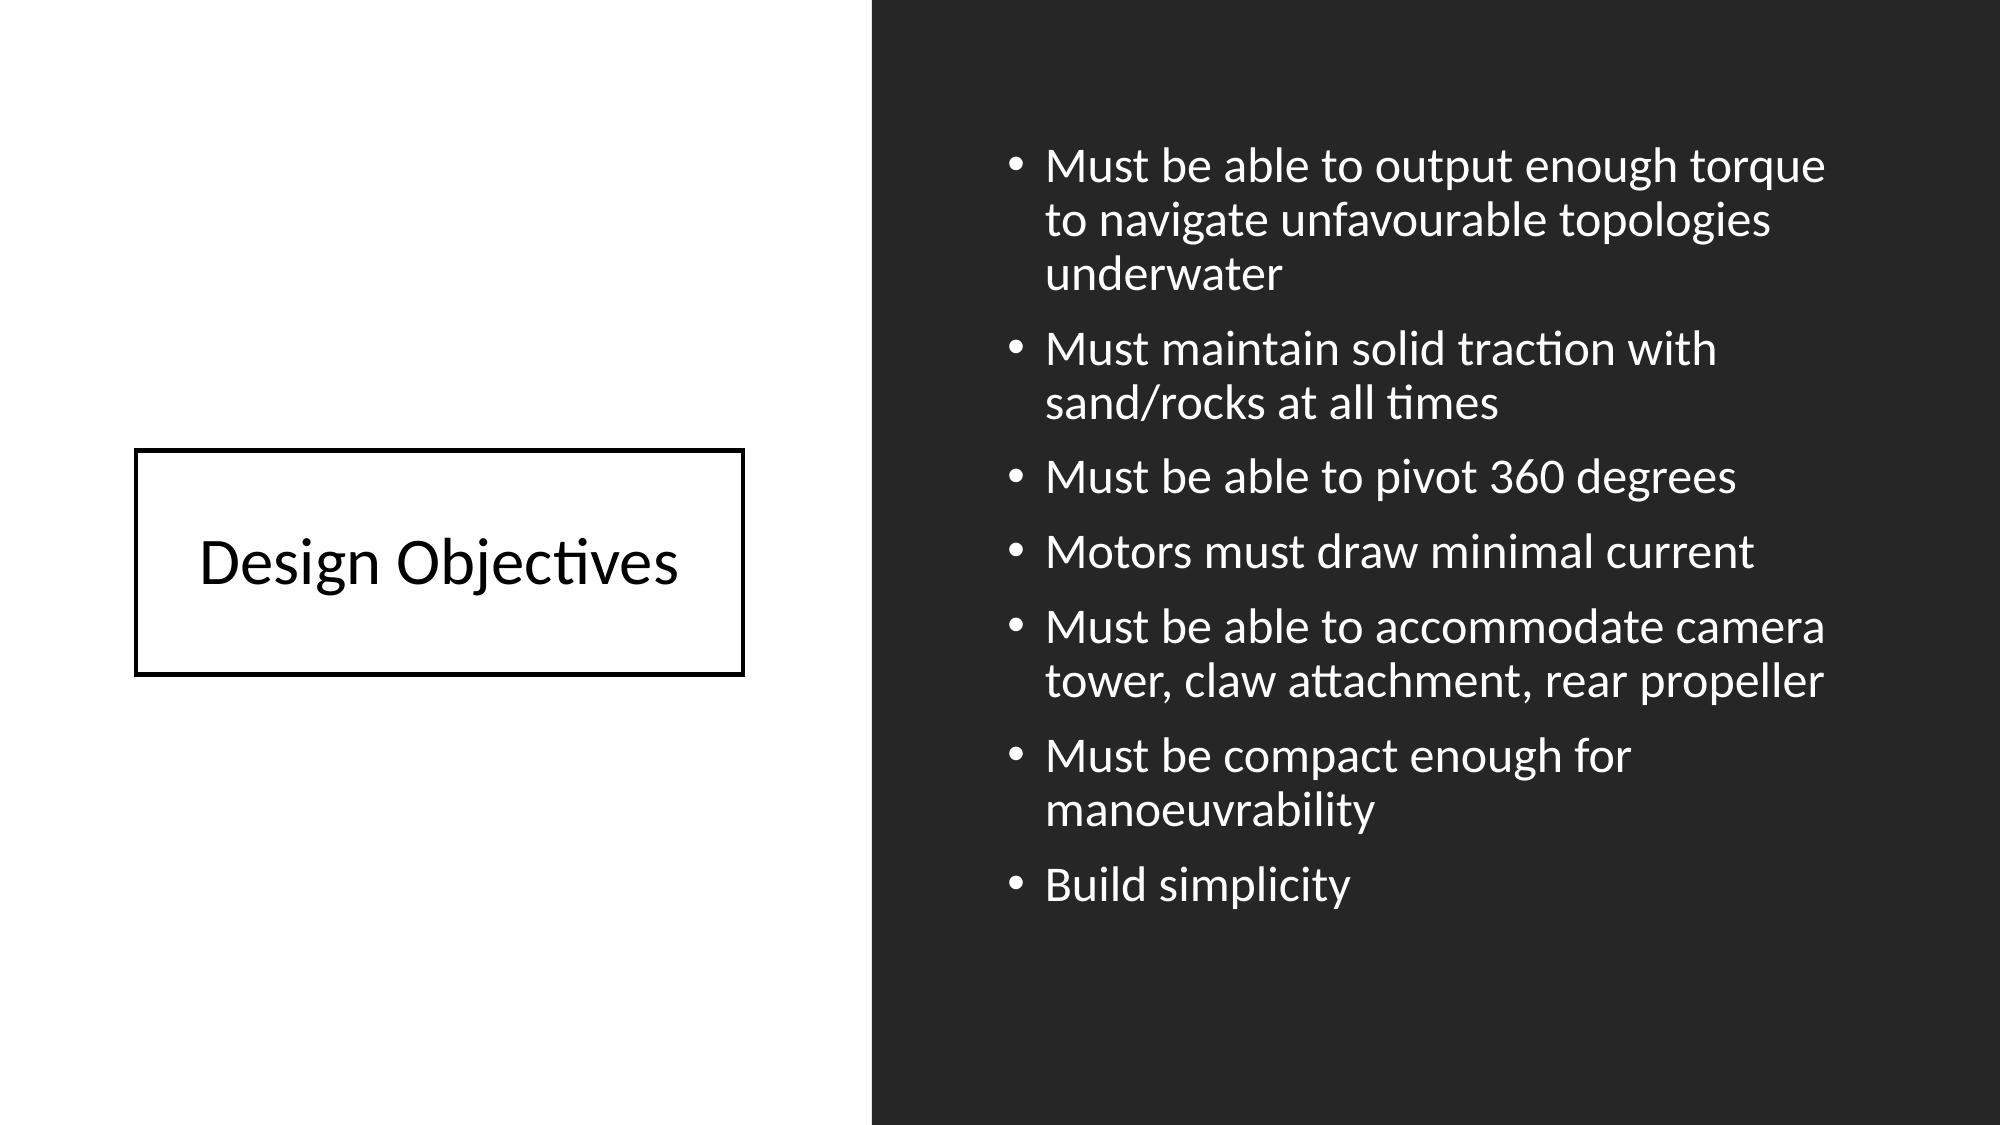

Must be able to output enough torque to navigate unfavourable topologies underwater
Must maintain solid traction with sand/rocks at all times
Must be able to pivot 360 degrees
Motors must draw minimal current
Must be able to accommodate camera tower, claw attachment, rear propeller
Must be compact enough for manoeuvrability
Build simplicity

# Design Objectives